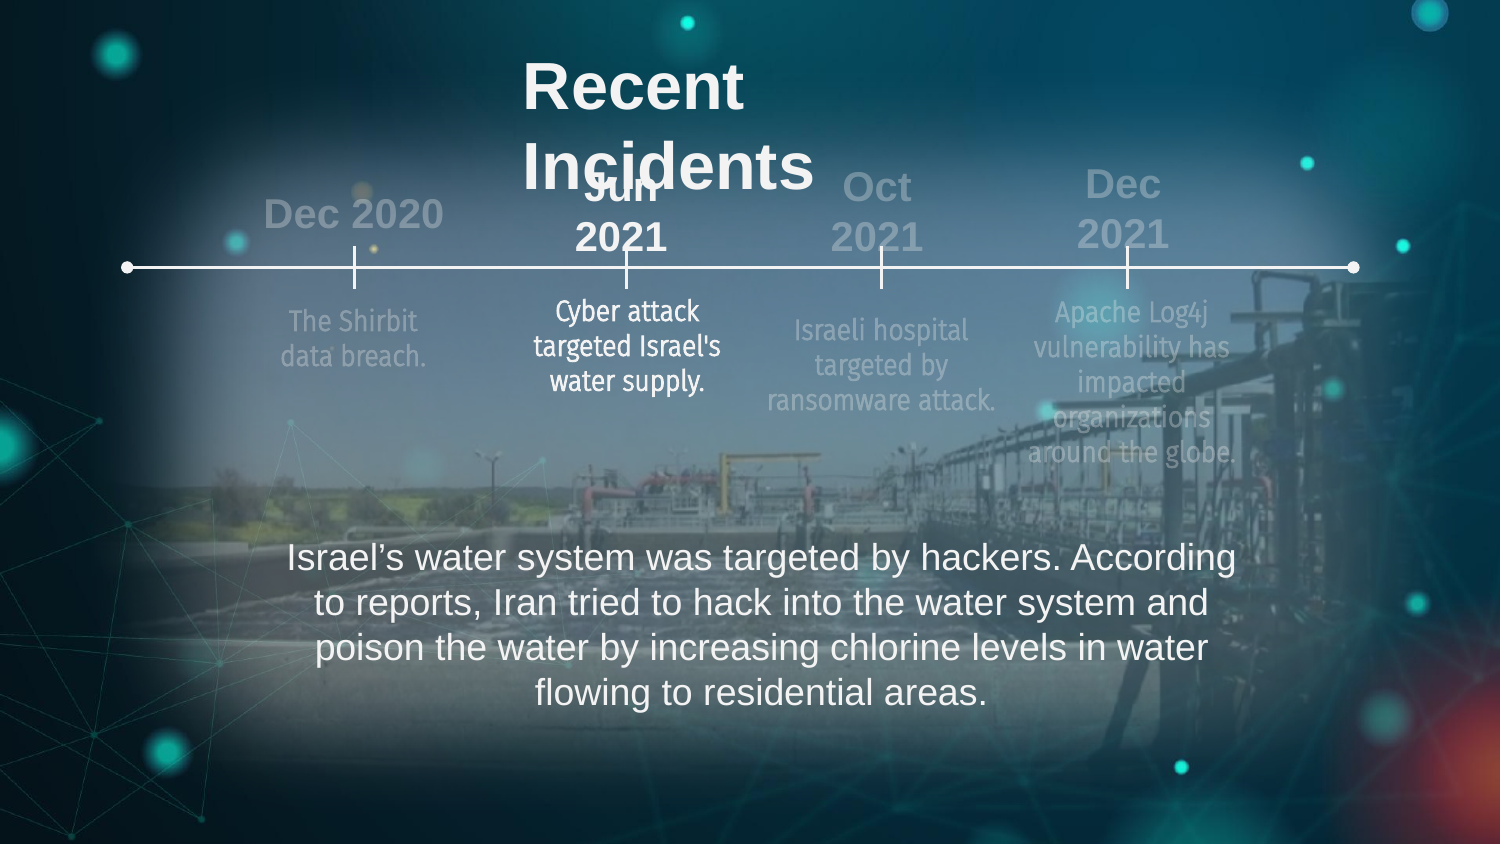

Recent Incidents

Dec 2021
Jun 2021
Oct 2021
Dec 2020
The Shirbit data breach.
Israeli hospital targeted by ransomware attack.
Apache Log4j vulnerability has impacted organizations around the globe.
Cyber attack targeted Israel's water supply.
Israel’s water system was targeted by hackers. According to reports, Iran tried to hack into the water system and poison the water by increasing chlorine levels in water flowing to residential areas.